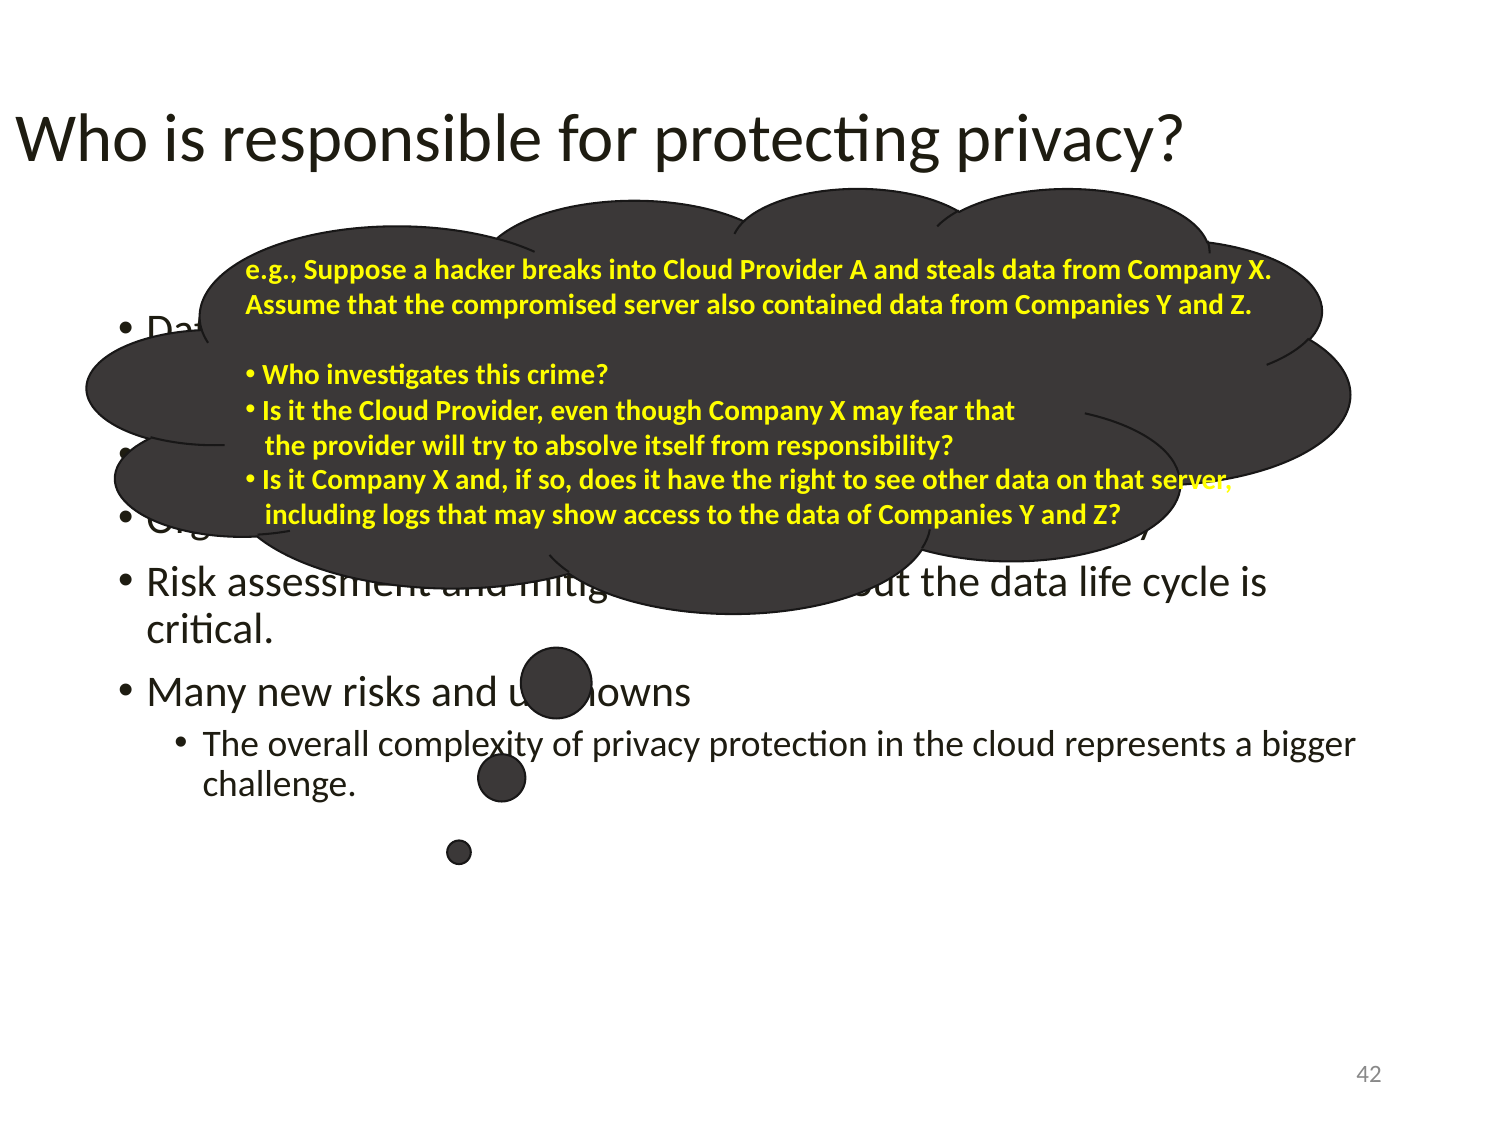

# Who is responsible for protecting privacy?

e.g., Suppose a hacker breaks into Cloud Provider A and steals data from Company X.
Assume that the compromised server also contained data from Companies Y and Z.

 Who investigates this crime?
 Is it the Cloud Provider, even though Company X may fear that
   the provider will try to absolve itself from responsibility?
 Is it Company X and, if so, does it have the right to see other data on that server,
   including logs that may show access to the data of Companies Y and Z?

Data breaches have a cascading effect
Full reliance on a third party to protect personal data?
In-depth understanding of responsible data stewardship
Organizations can transfer liability, but not accountability
Risk assessment and mitigation throughout the data life cycle is critical.
Many new risks and unknowns
The overall complexity of privacy protection in the cloud represents a bigger challenge.

42